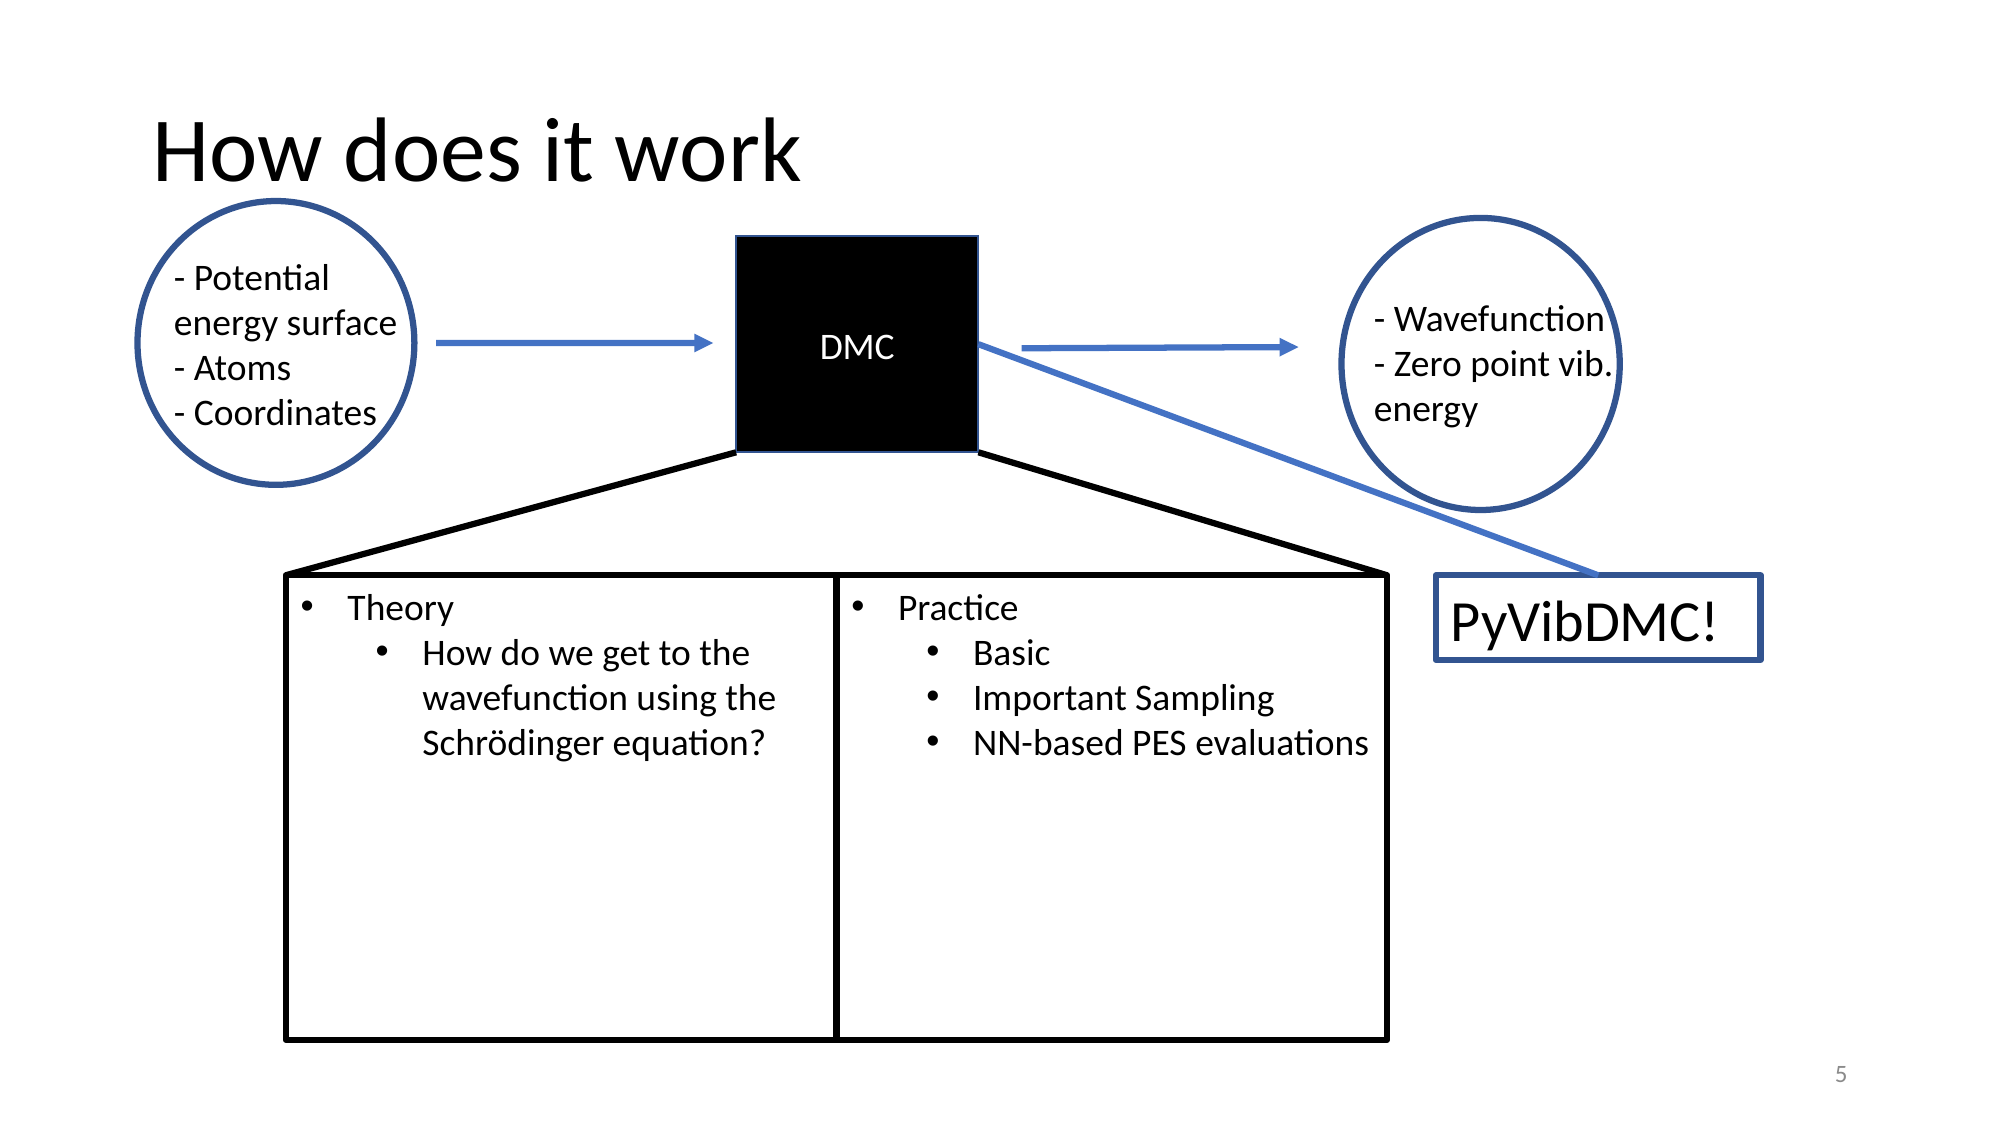

# How does it work

DMC
- Potential energy surface
- Atoms
- Coordinates
- Wavefunction
- Zero point vib. energy
Theory
How do we get to the wavefunction using the Schrödinger equation?

Practice
Basic
Important Sampling
NN-based PES evaluations

PyVibDMC!
5